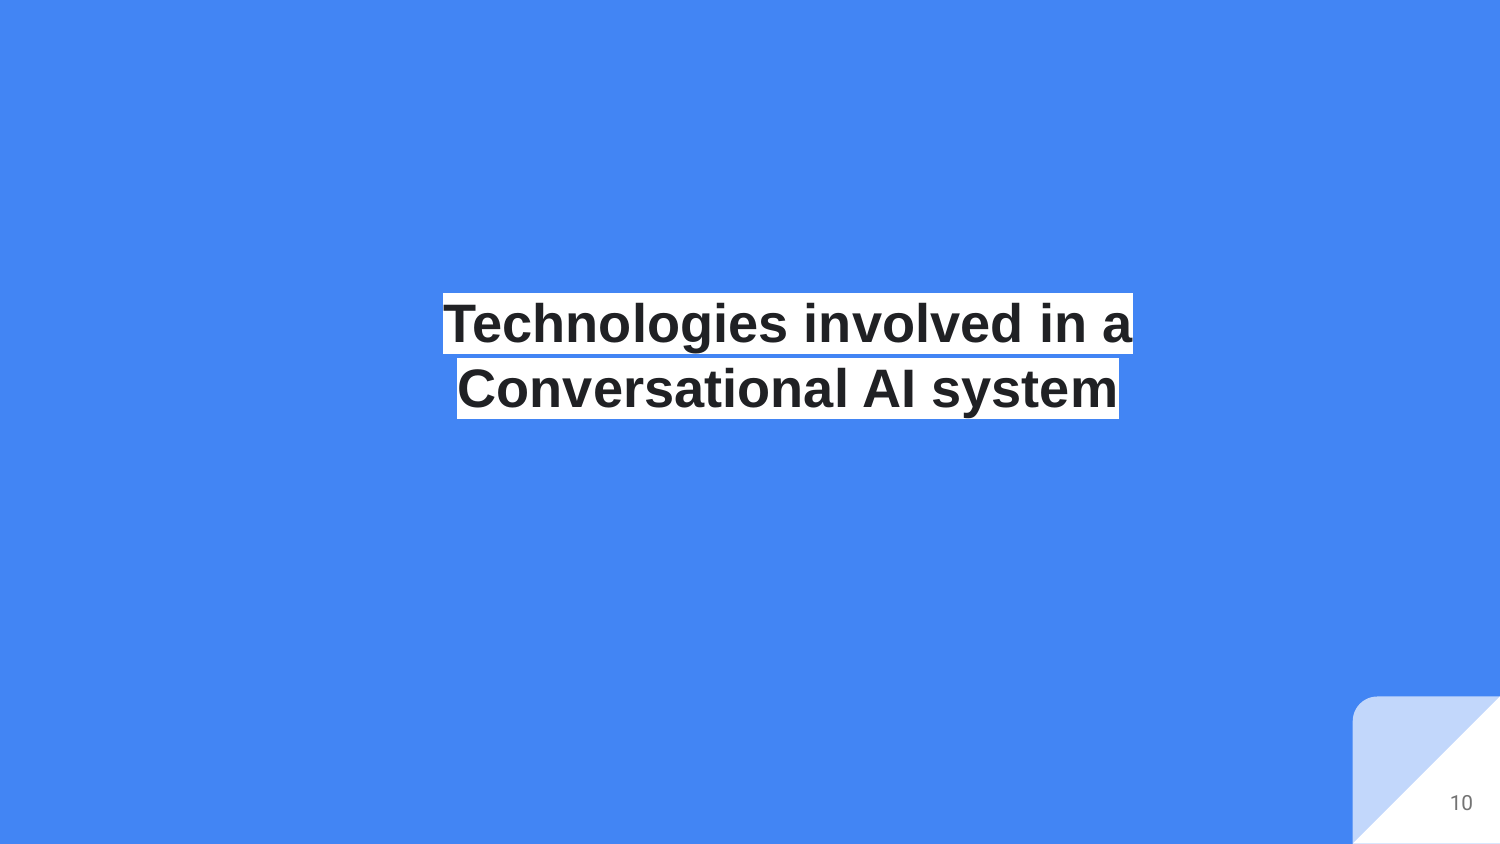

Technologies involved in a Conversational AI system
10